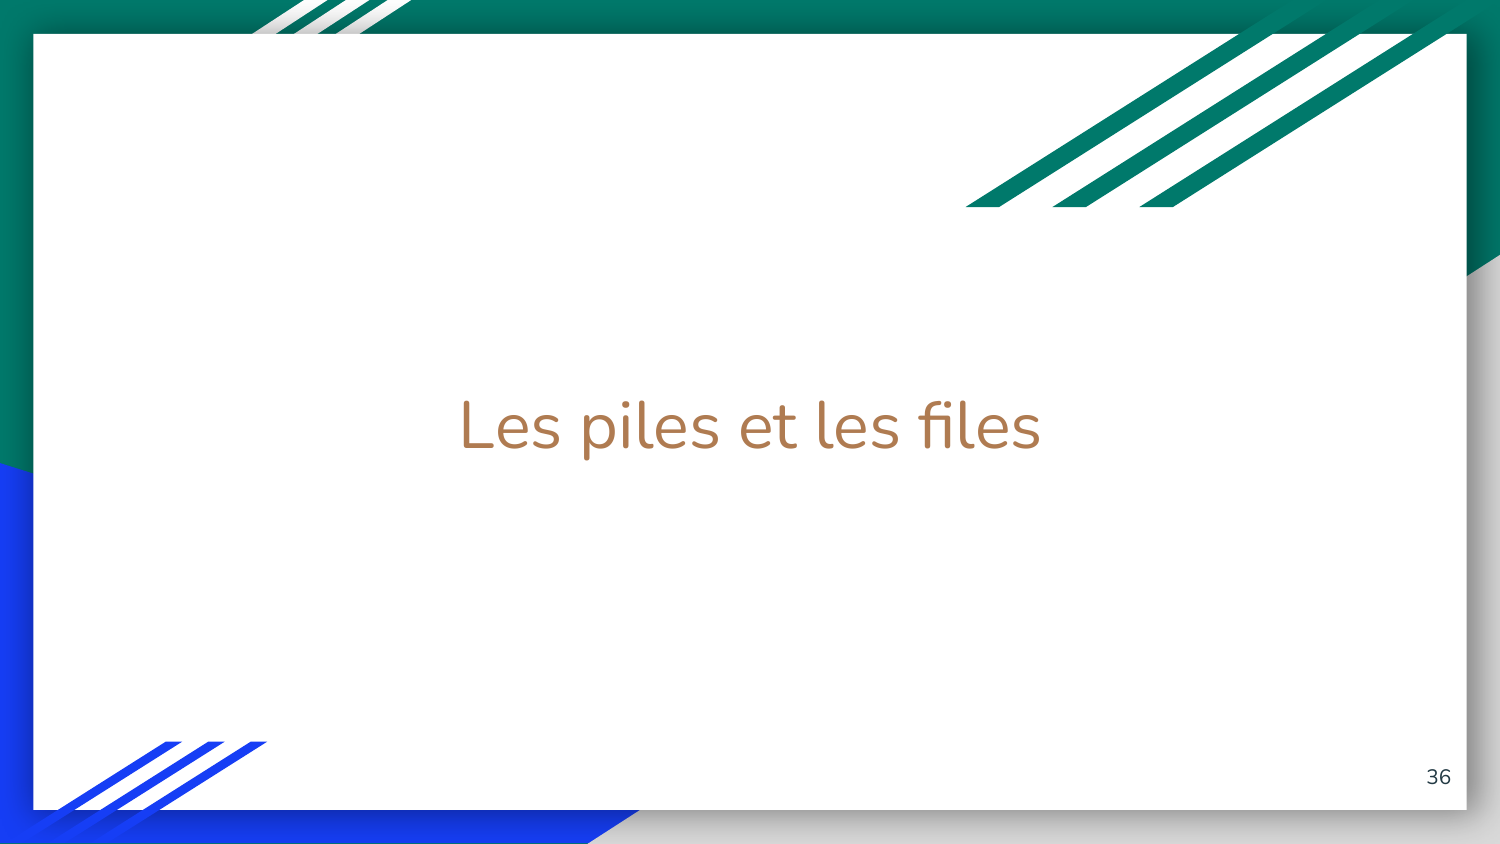

# Les piles et les files
36